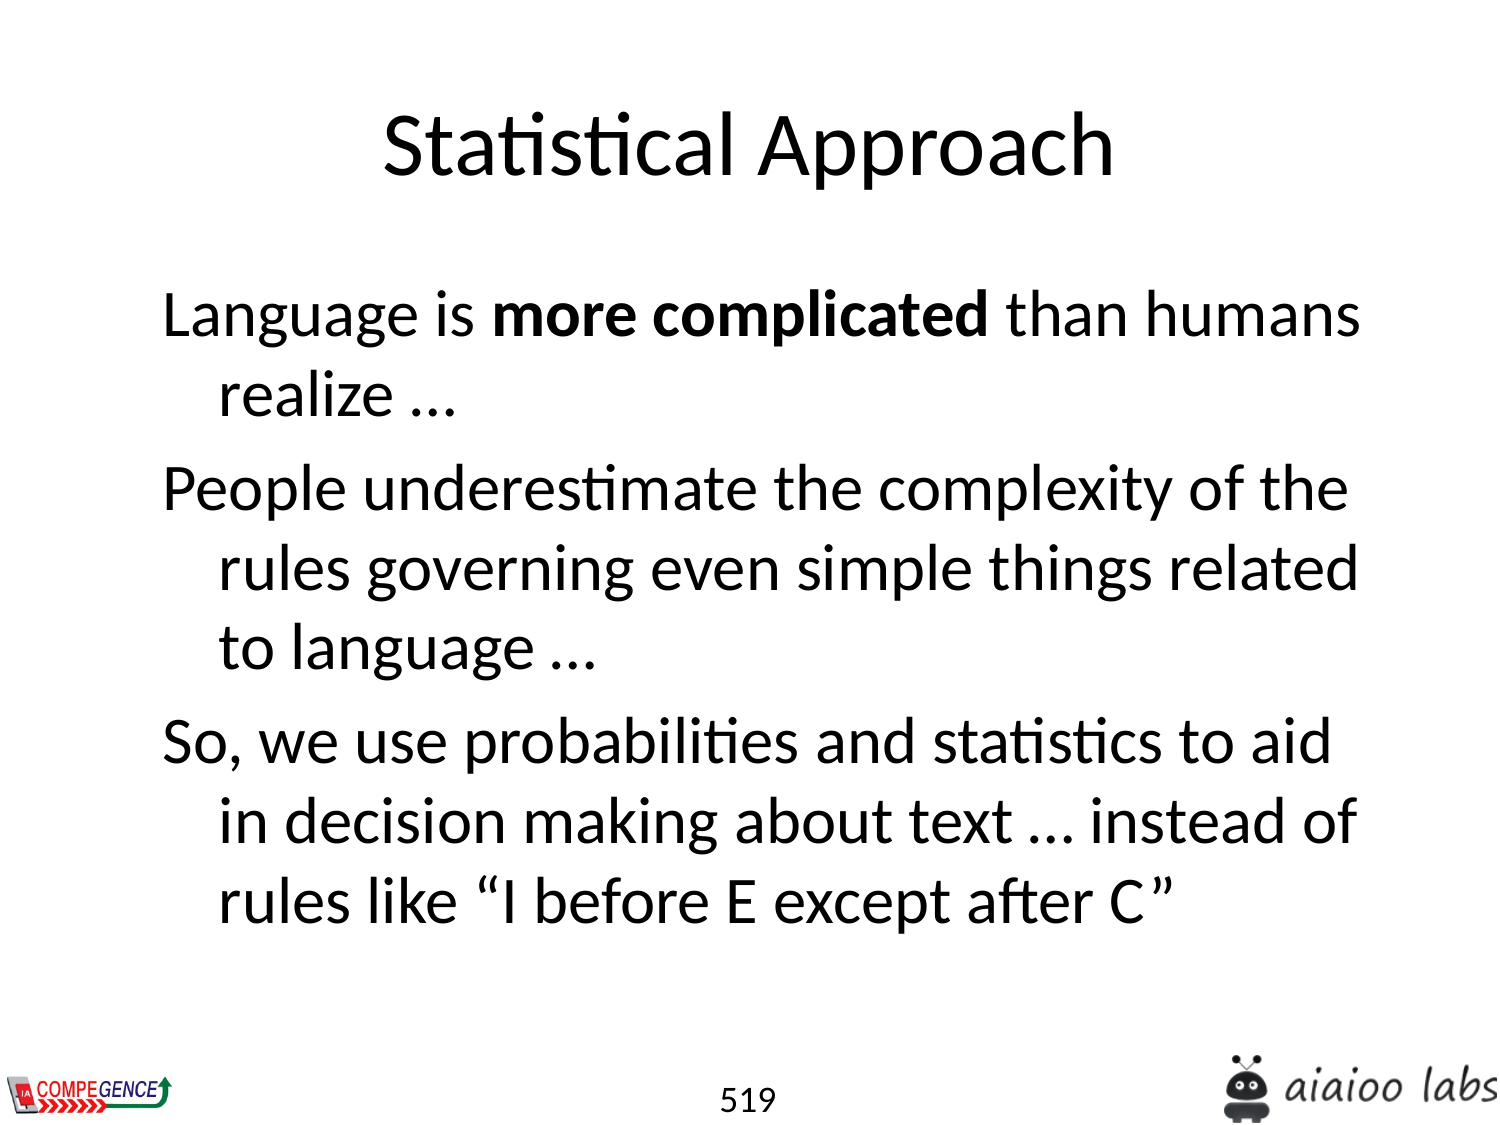

# Statistical Approach
Language is more complicated than humans realize …
People underestimate the complexity of the rules governing even simple things related to language …
So, we use probabilities and statistics to aid in decision making about text … instead of rules like “I before E except after C”